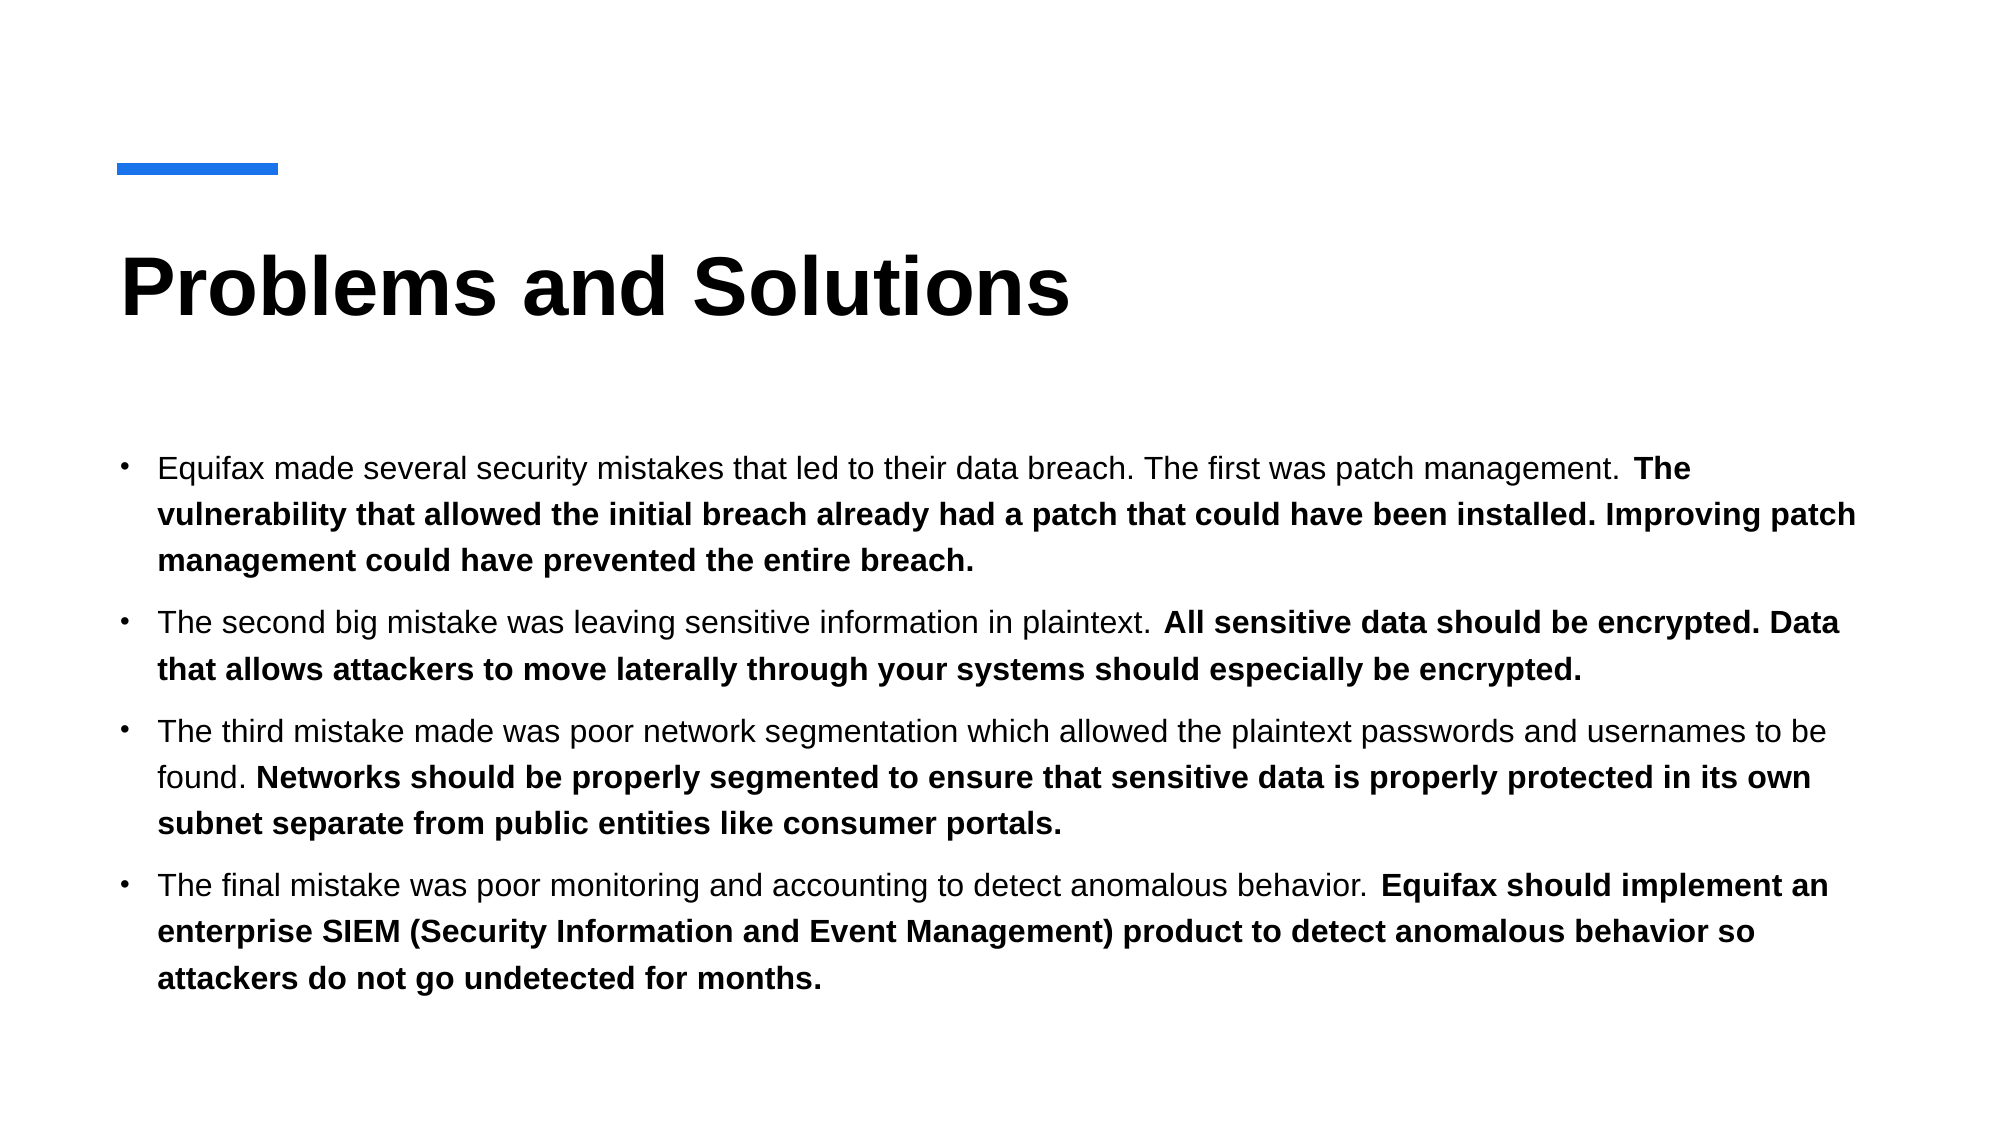

# Problems and Solutions
Equifax made several security mistakes that led to their data breach. The first was patch management. The vulnerability that allowed the initial breach already had a patch that could have been installed. Improving patch management could have prevented the entire breach.
The second big mistake was leaving sensitive information in plaintext. All sensitive data should be encrypted. Data that allows attackers to move laterally through your systems should especially be encrypted.
The third mistake made was poor network segmentation which allowed the plaintext passwords and usernames to be found. Networks should be properly segmented to ensure that sensitive data is properly protected in its own subnet separate from public entities like consumer portals.
The final mistake was poor monitoring and accounting to detect anomalous behavior. Equifax should implement an enterprise SIEM (Security Information and Event Management) product to detect anomalous behavior so attackers do not go undetected for months.